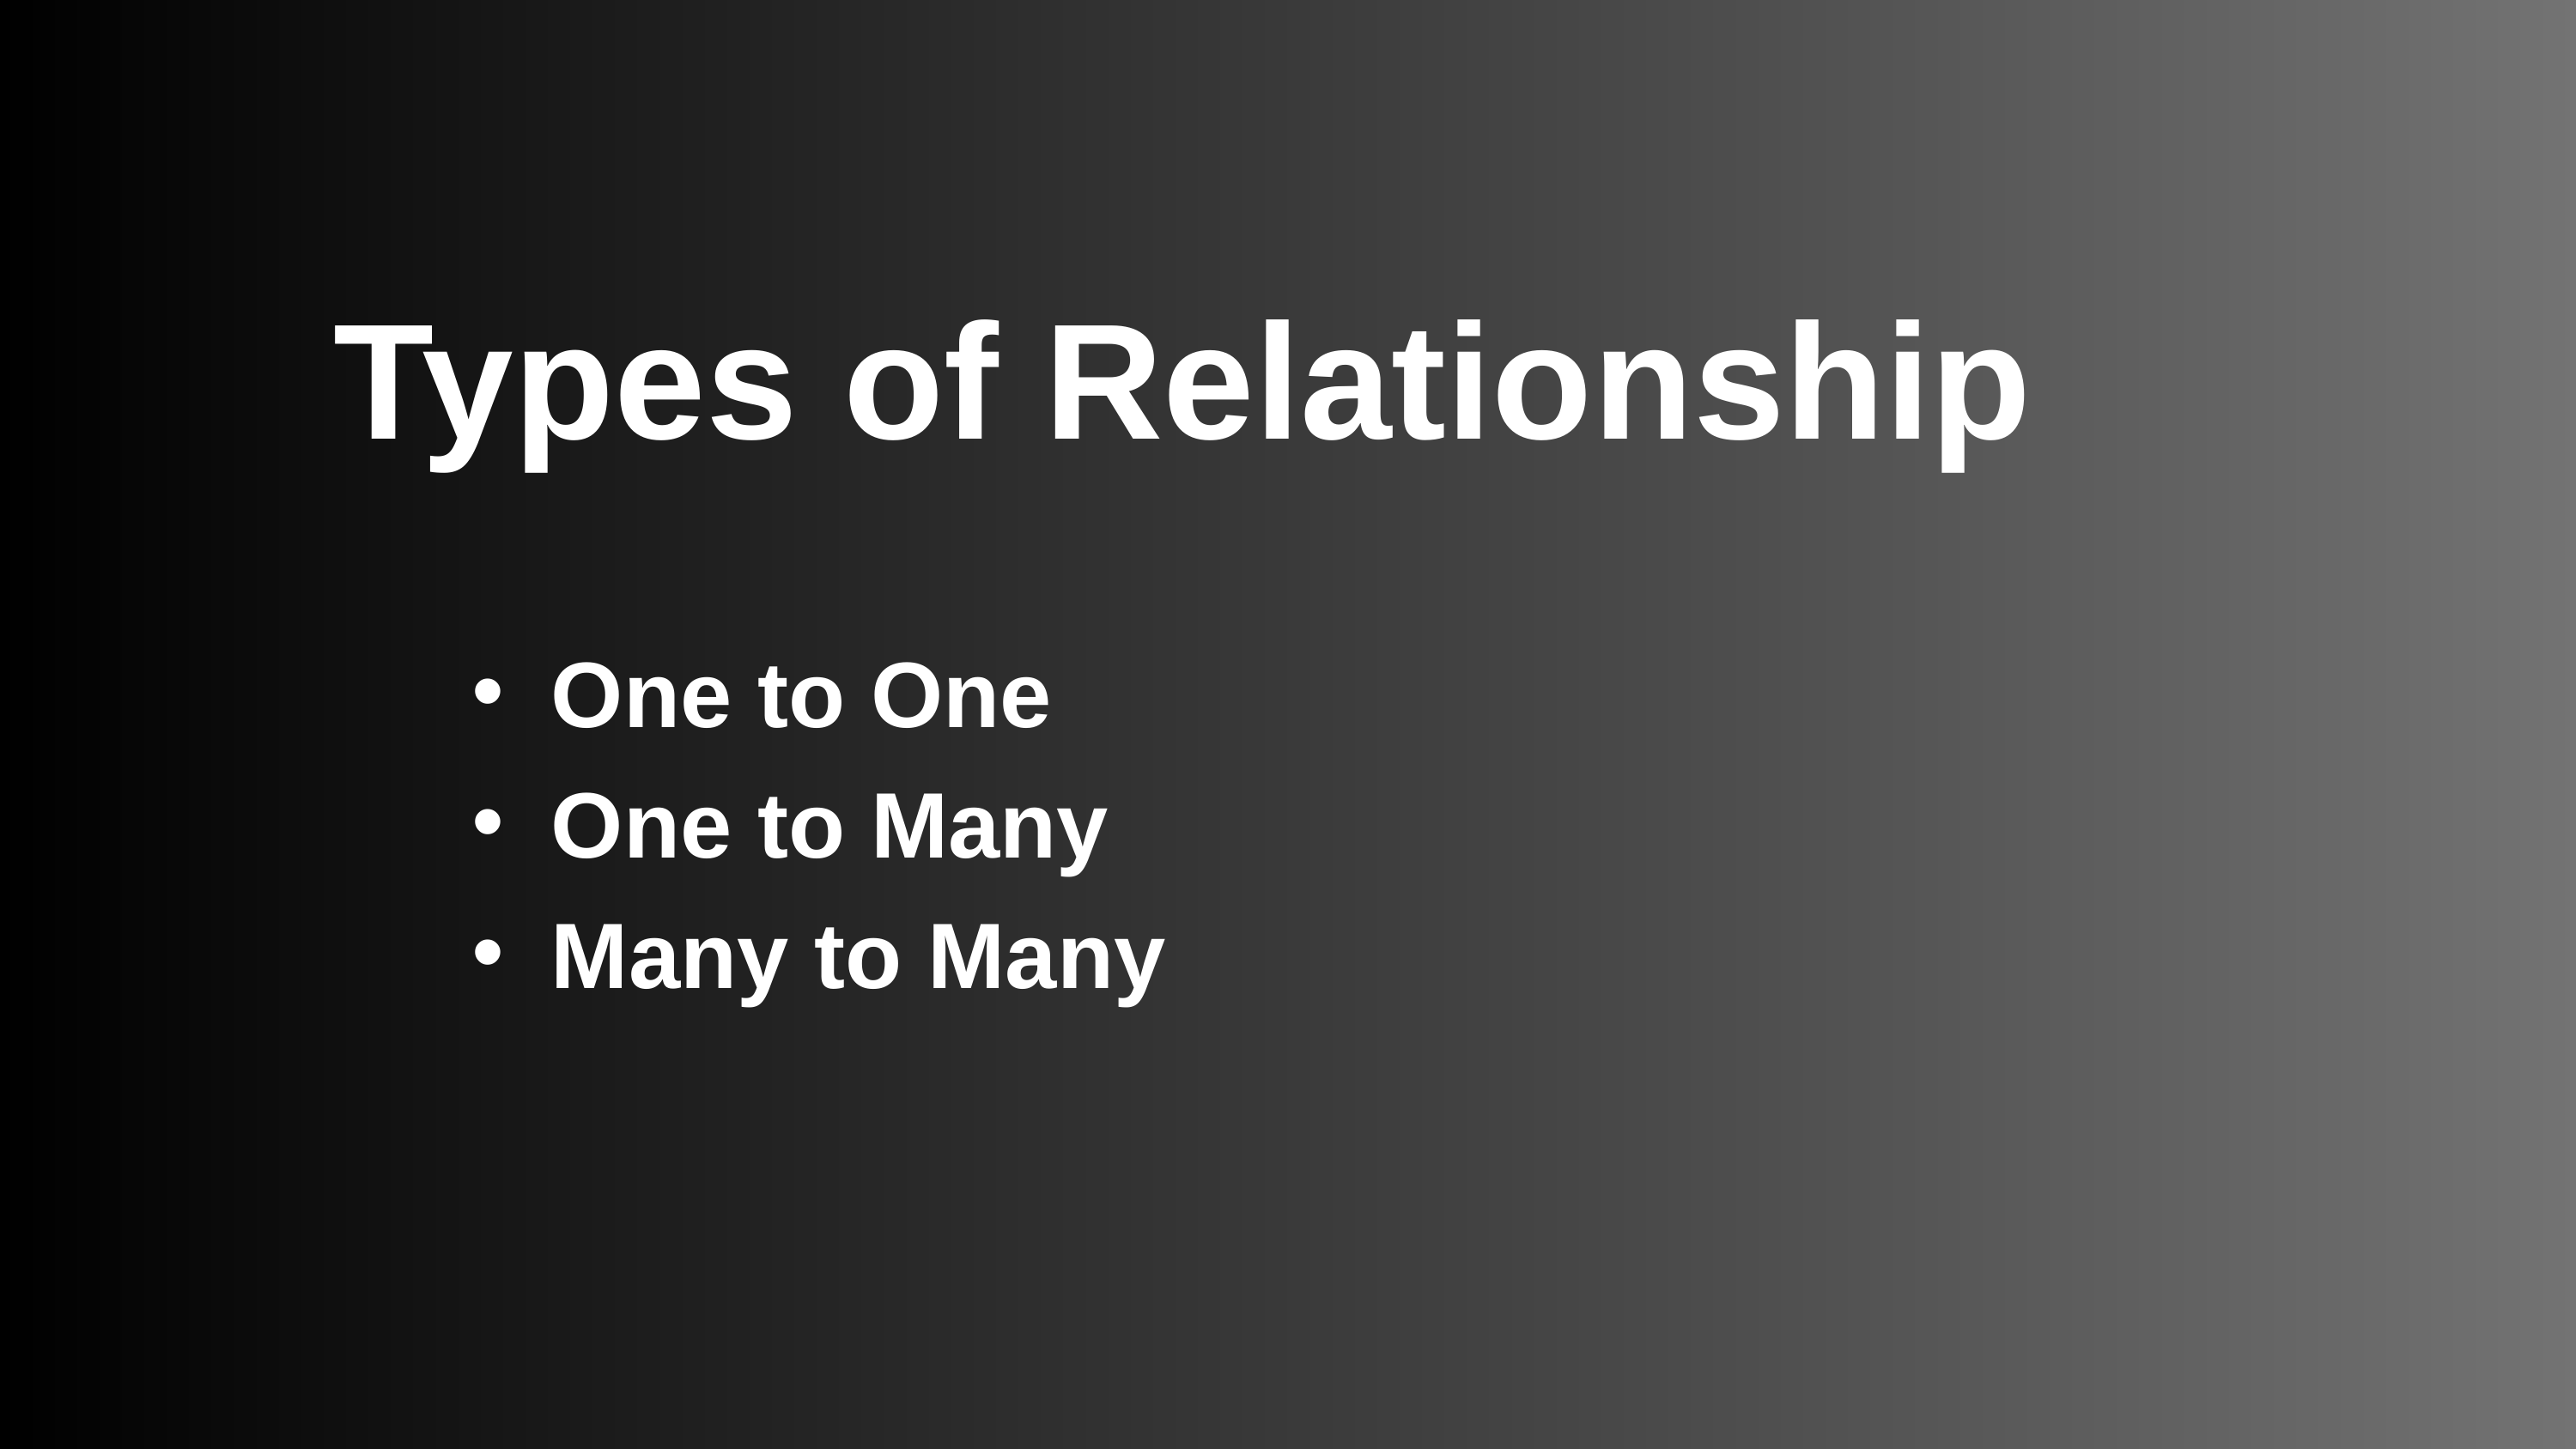

Types of Relationship
One to One
One to Many
Many to Many